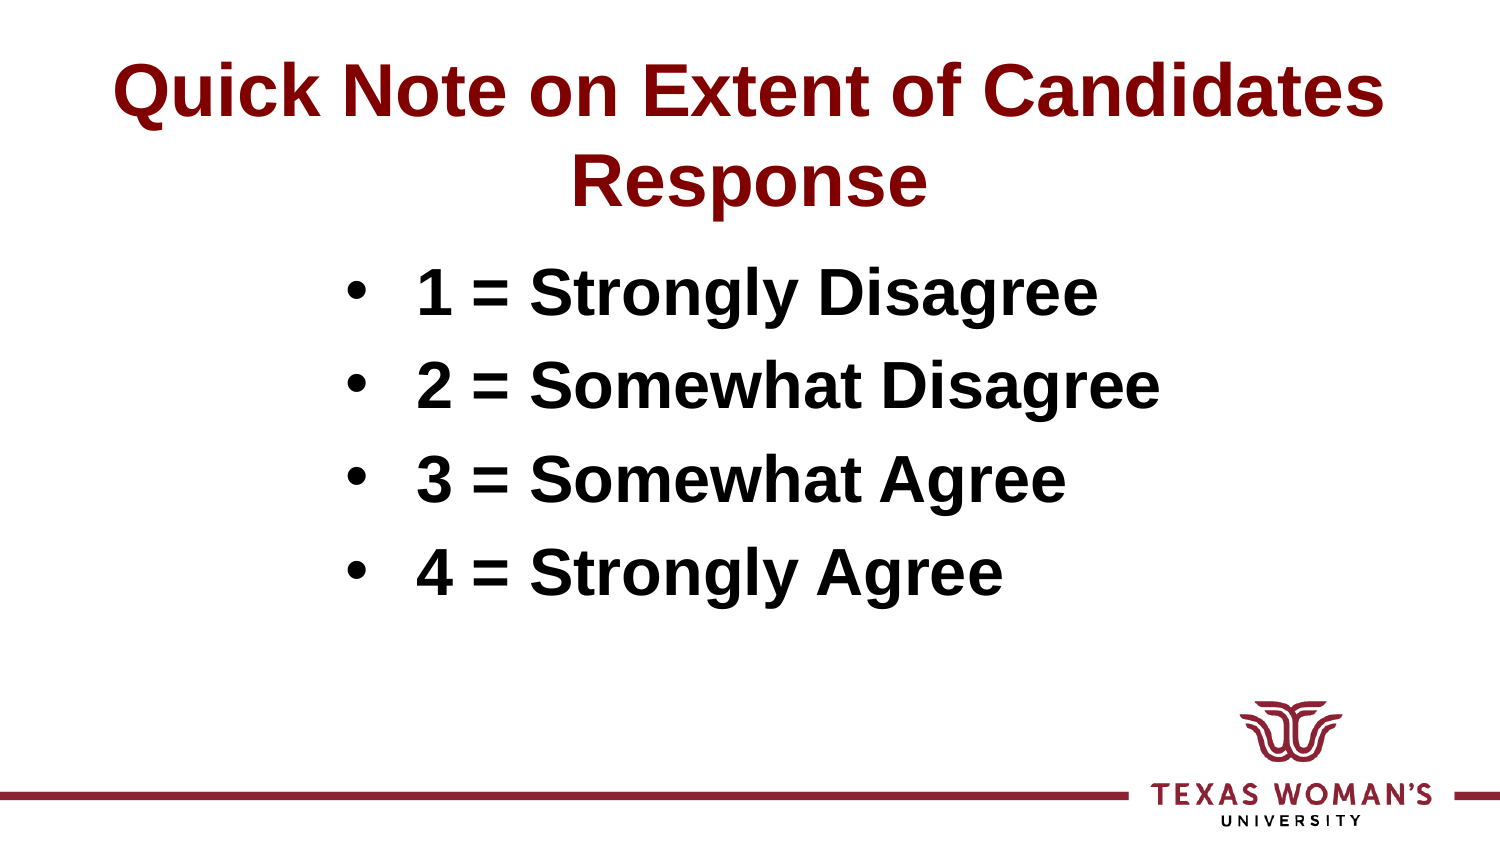

# Quick Note on Extent of Candidates Response
1 = Strongly Disagree
2 = Somewhat Disagree
3 = Somewhat Agree
4 = Strongly Agree